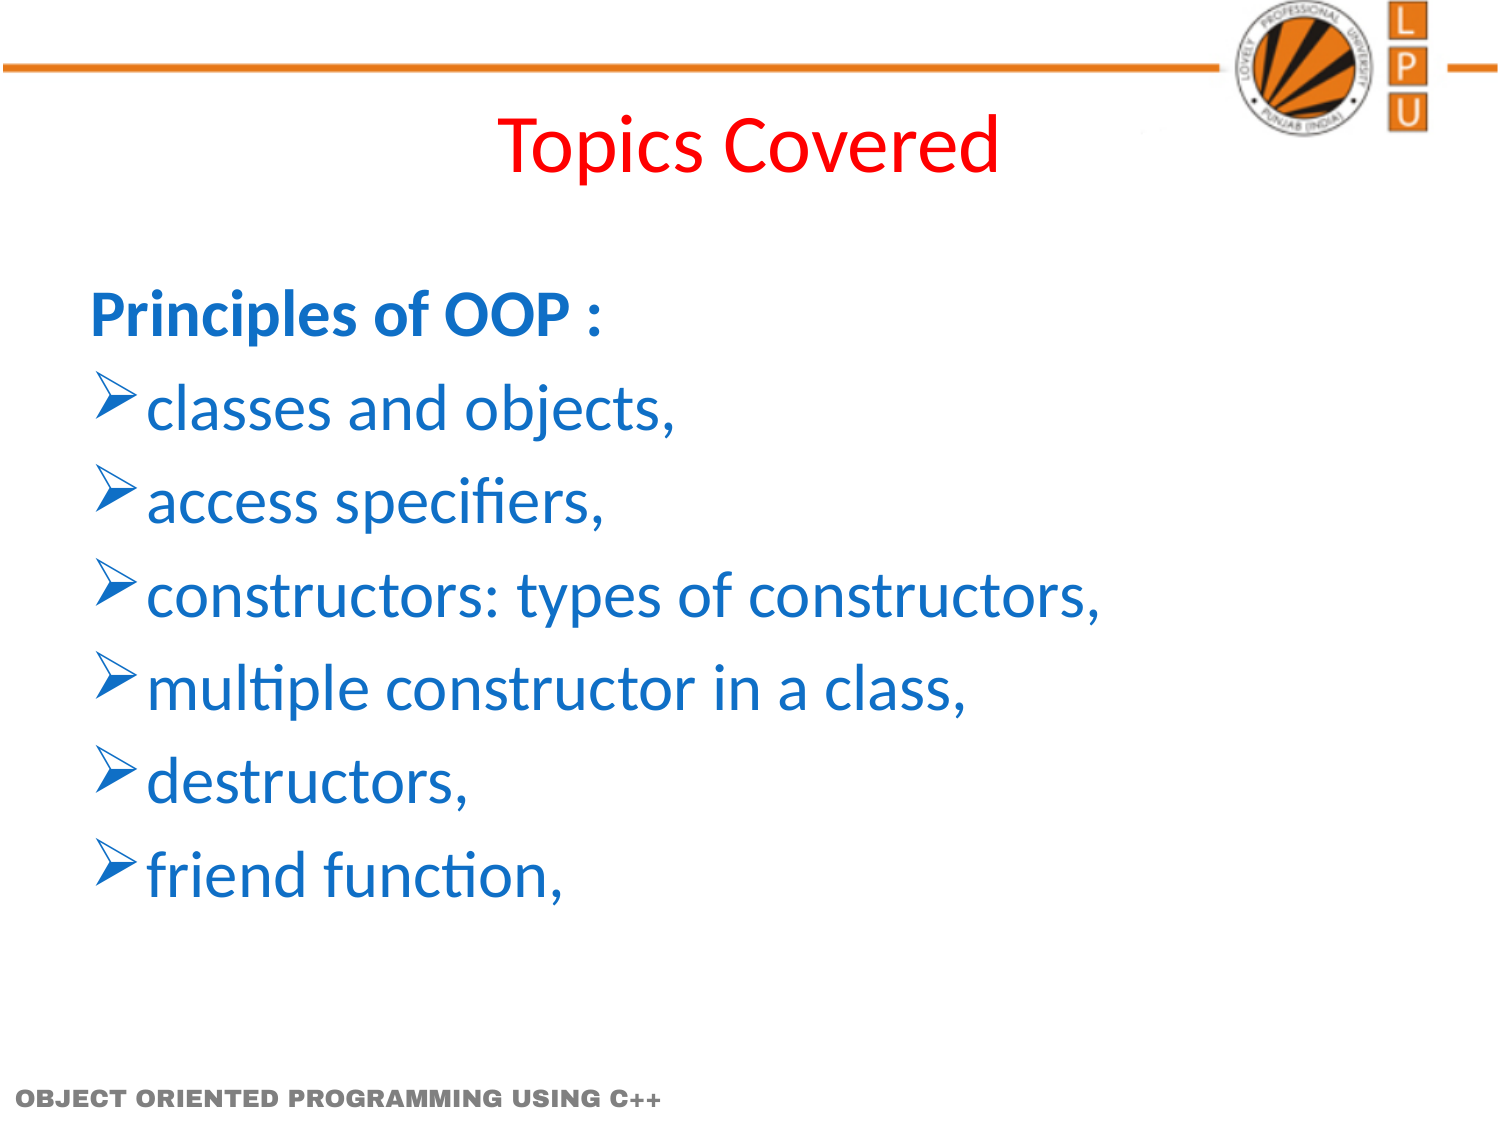

# Topics Covered
Principles of OOP :
classes and objects,
access specifiers,
constructors: types of constructors,
multiple constructor in a class,
destructors,
friend function,